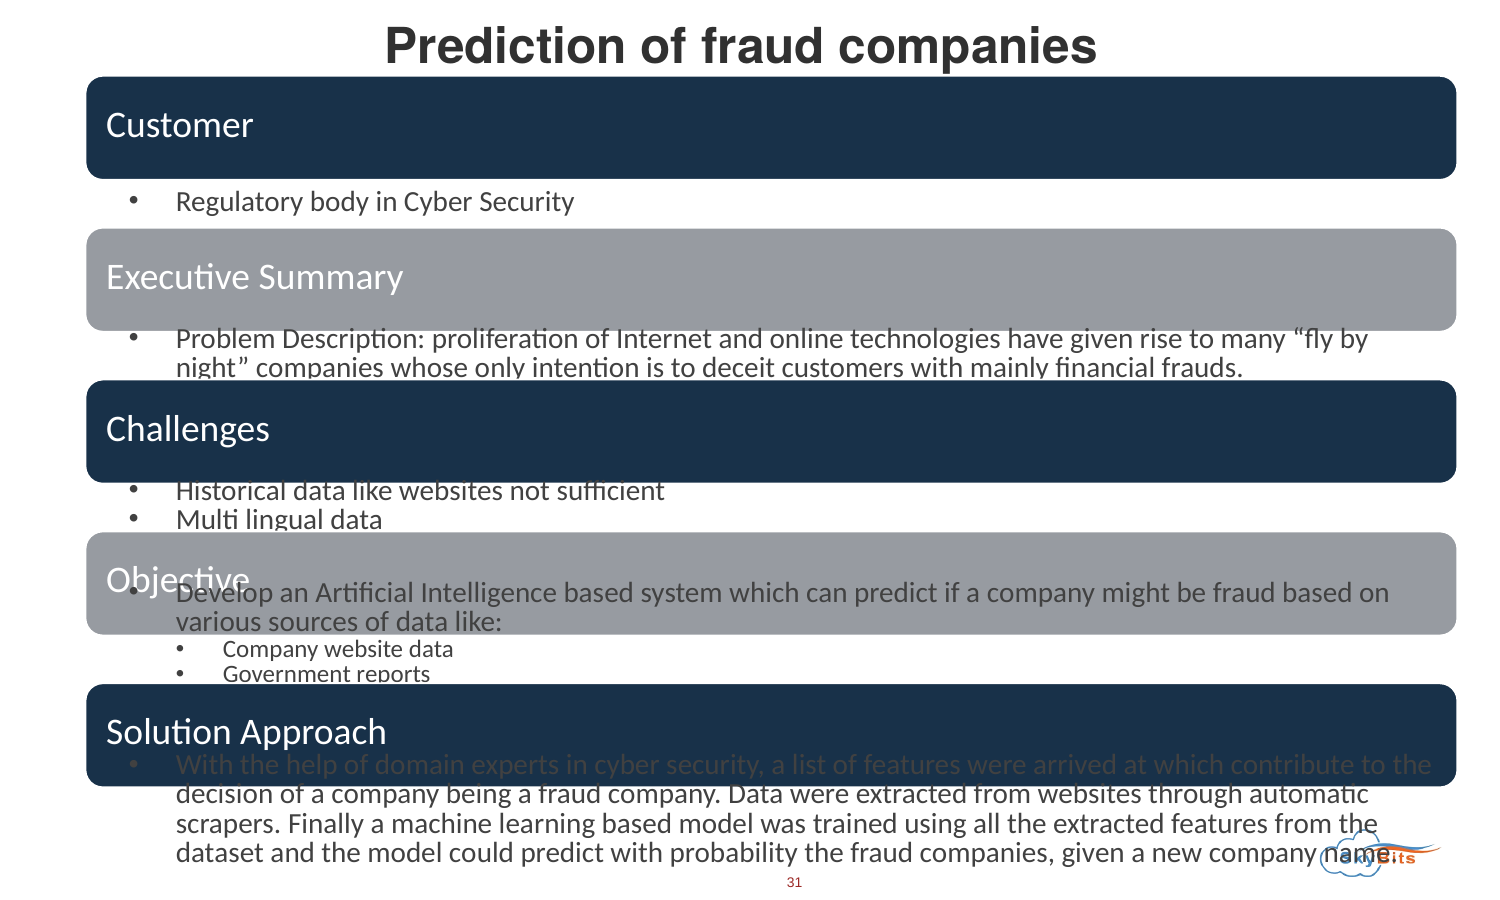

# Prediction of fraud companies
Customer
Regulatory body in Cyber Security
Executive Summary
Problem Description: proliferation of Internet and online technologies have given rise to many “fly by night” companies whose only intention is to deceit customers with mainly financial frauds.
Challenges
Historical data like websites not sufficient
Objective
Develop an Artificial Intelligence based system which can predict if a company might be fraud based on various sources of data like:
With the help of domain experts in cyber security, a list of features were arrived at which contribute to the decision of a company being a fraud company. Data were extracted from websites through automatic scrapers. Finally a machine learning based model was trained using all the extracted features from the dataset and the model could predict with probability the fraud companies, given a new company name.
Company website data
Government reports
Social media data
Multi lingual data